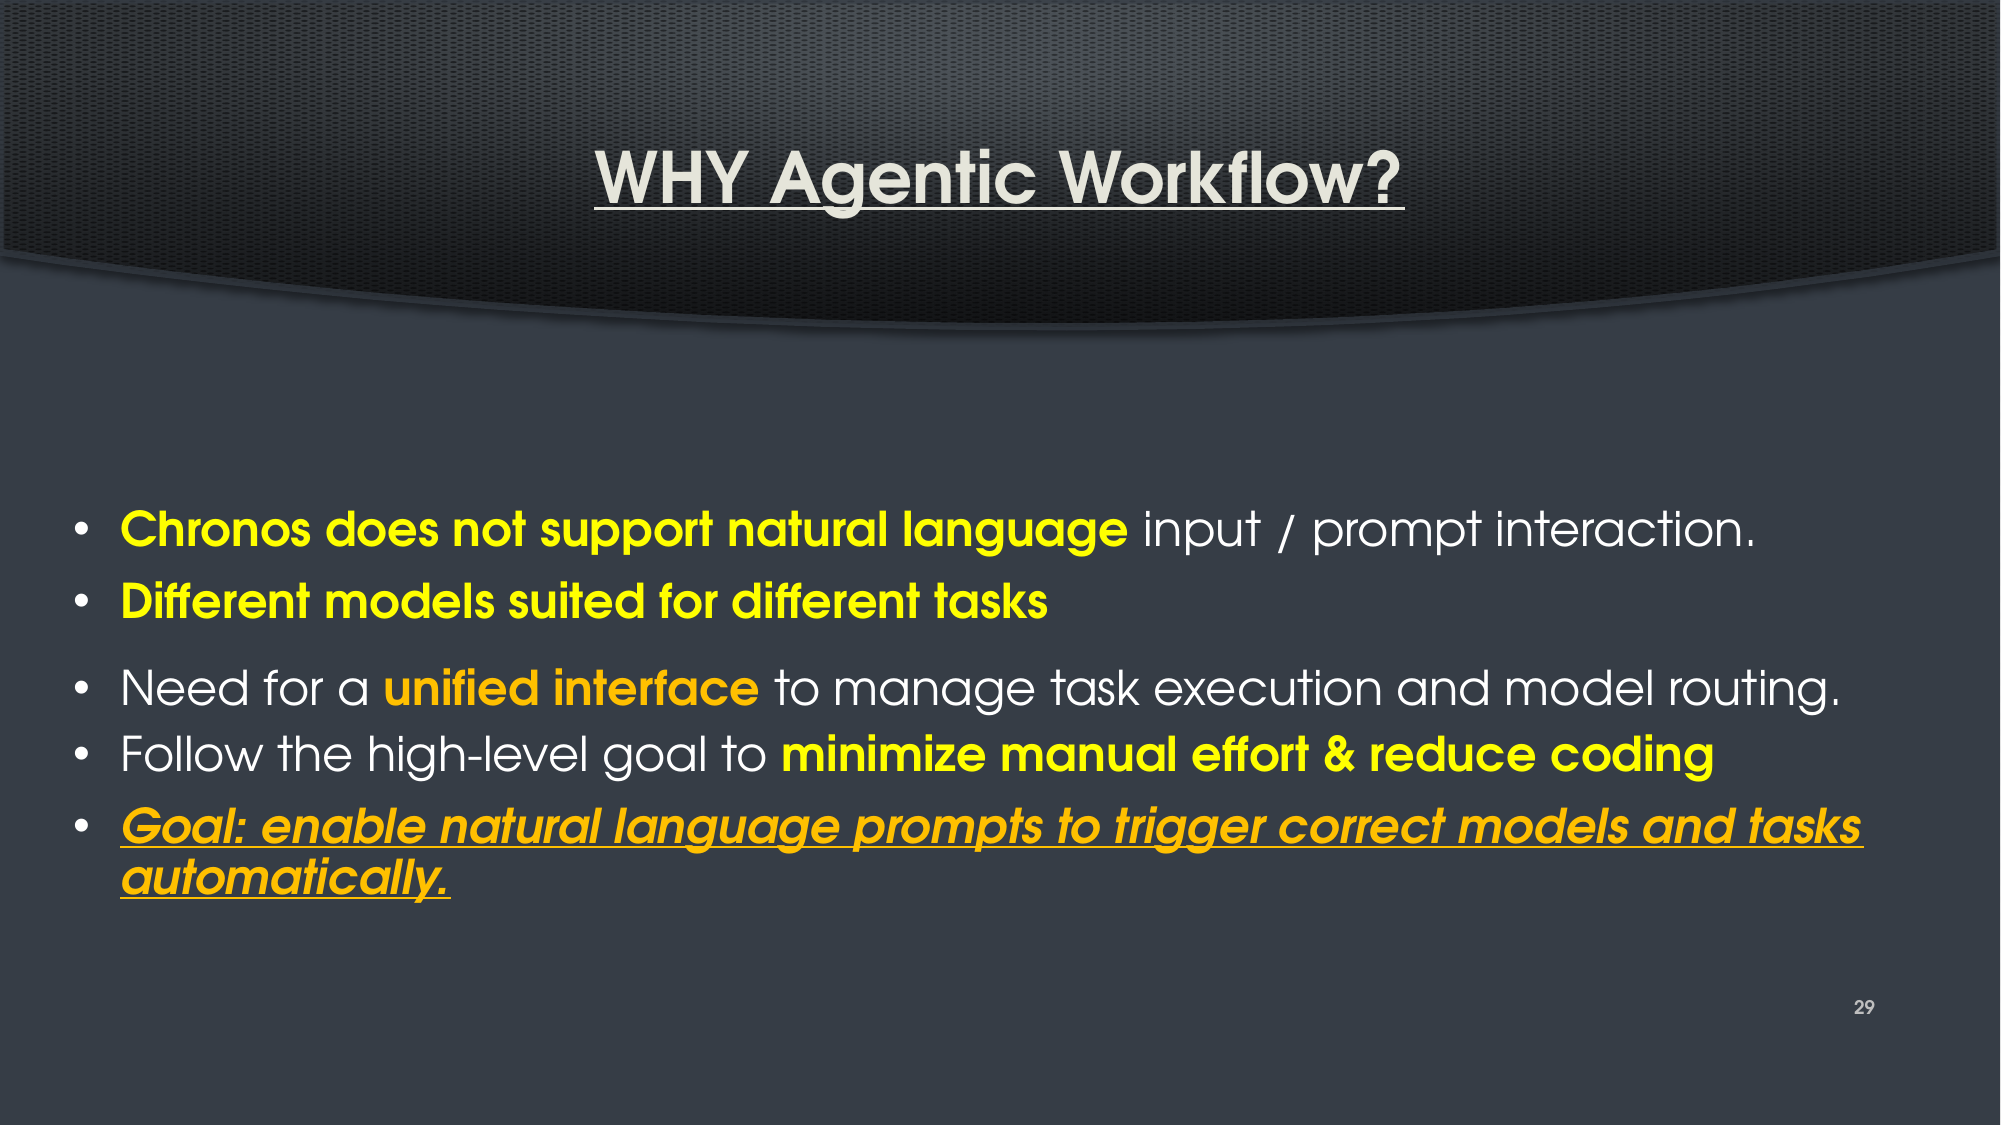

# WHY Agentic Workflow?
Chronos does not support natural language input / prompt interaction.
Different models suited for different tasks
Need for a unified interface to manage task execution and model routing.
Follow the high-level goal to minimize manual effort & reduce coding
Goal: enable natural language prompts to trigger correct models and tasks automatically.
29